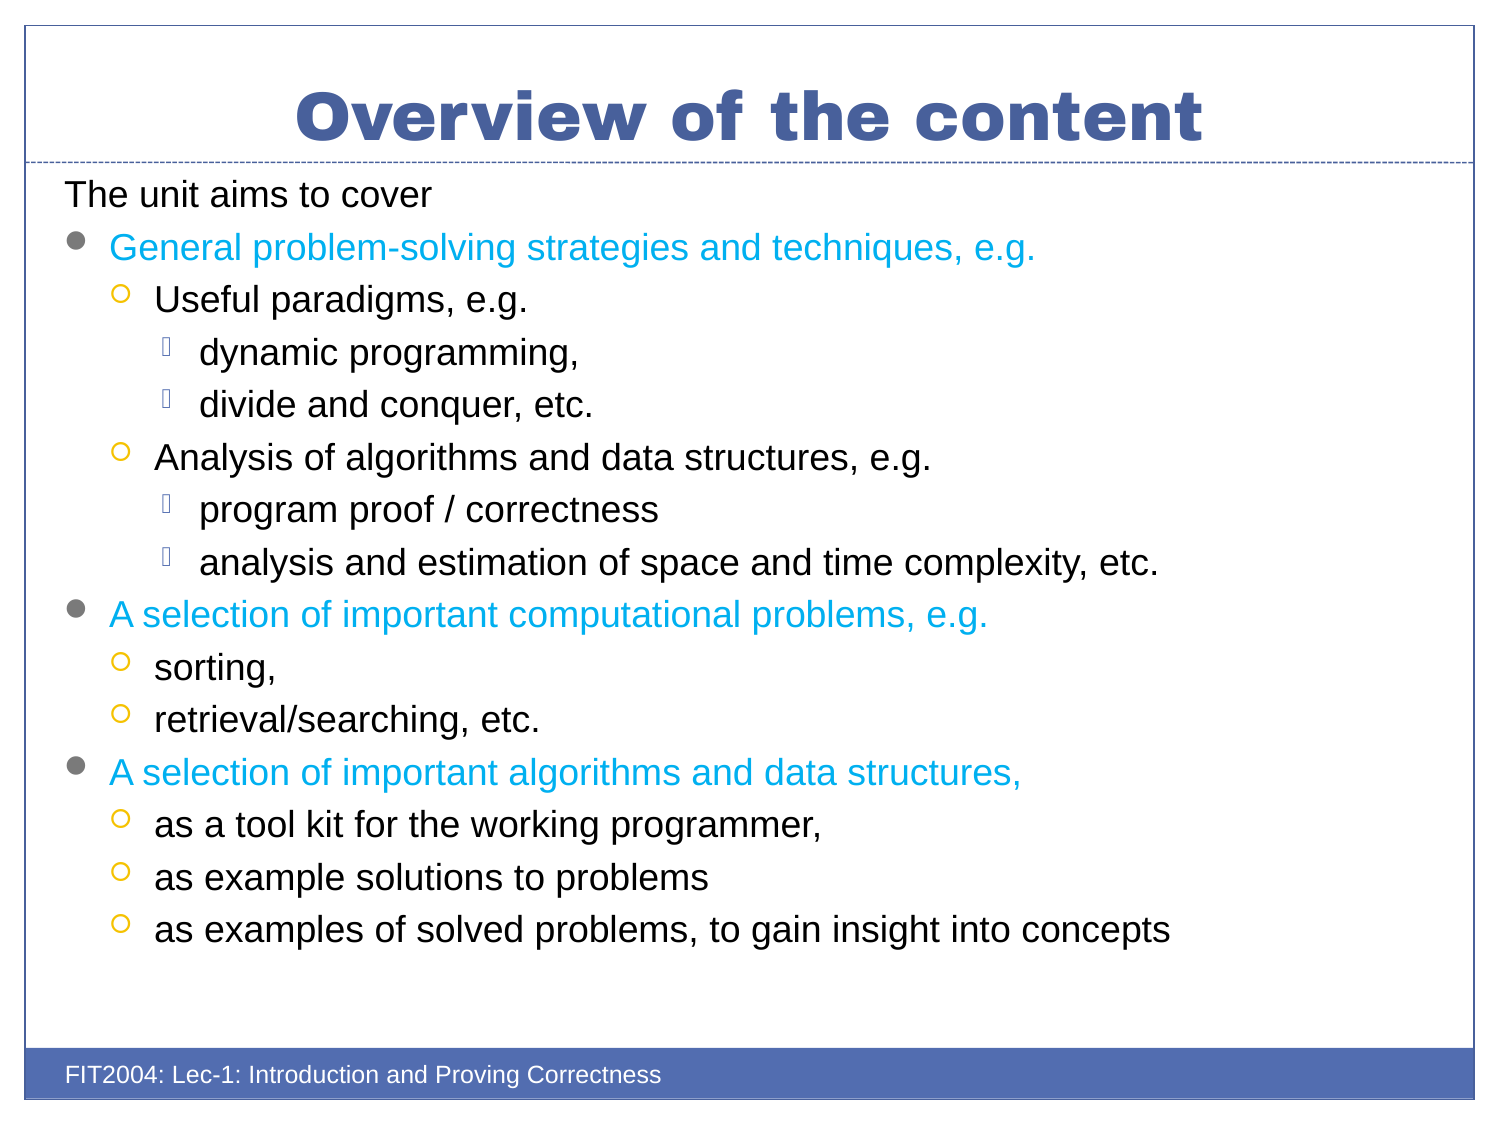

# Overview of the content
The unit aims to cover
General problem-solving strategies and techniques, e.g.
Useful paradigms, e.g.
dynamic programming,
divide and conquer, etc.
Analysis of algorithms and data structures, e.g.
program proof / correctness
analysis and estimation of space and time complexity, etc.
A selection of important computational problems, e.g.
sorting,
retrieval/searching, etc.
A selection of important algorithms and data structures,
as a tool kit for the working programmer,
as example solutions to problems
as examples of solved problems, to gain insight into concepts
FIT2004: Lec-1: Introduction and Proving Correctness